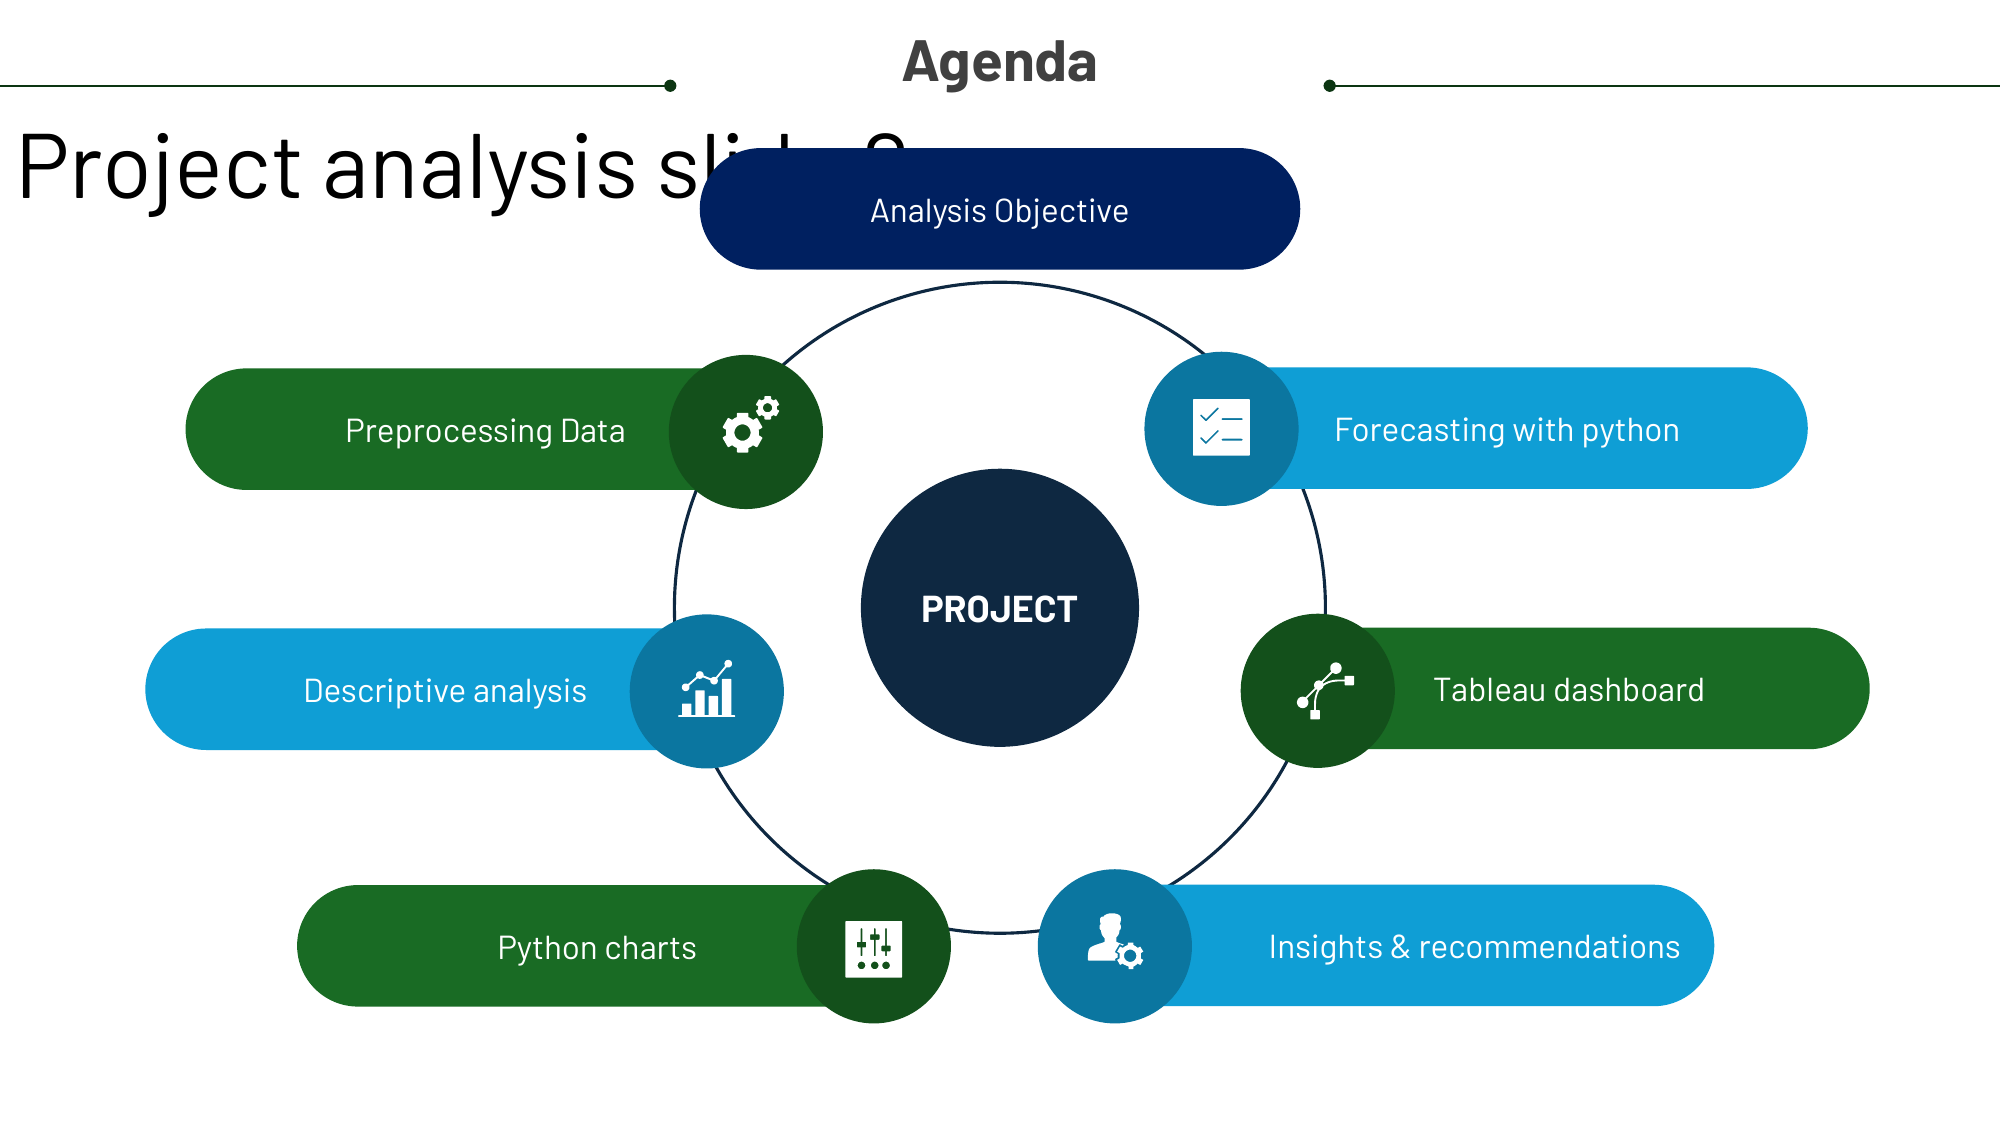

Agenda
Project analysis slide 2
Analysis Objective

Forecasting with python
Preprocessing Data

PROJECT

Tableau dashboard
Descriptive analysis

Insights & recommendations
Python charts